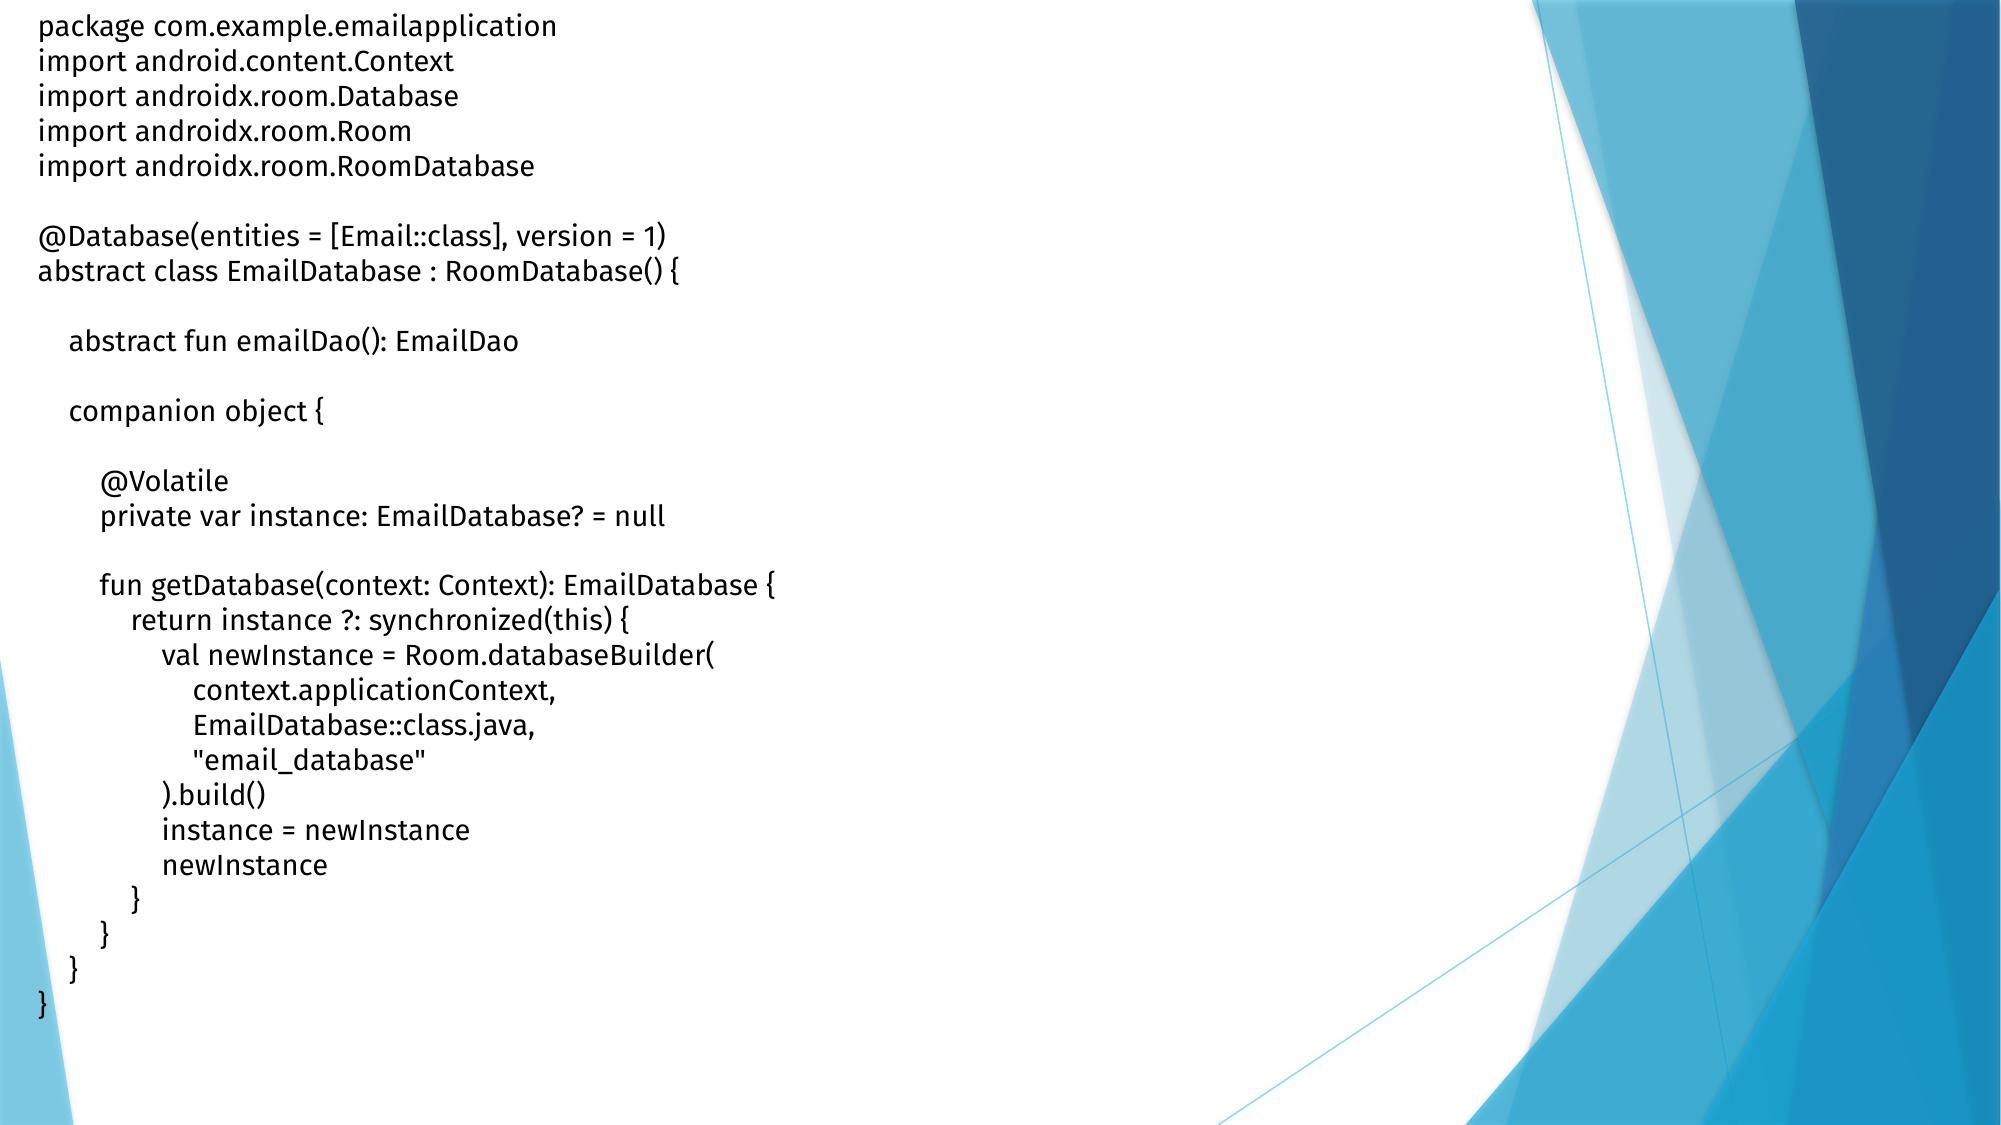

package com.example.emailapplication
import android.content.Context
import androidx.room.Database
import androidx.room.Room
import androidx.room.RoomDatabase

@Database(entities = [Email::class], version = 1)
abstract class EmailDatabase : RoomDatabase() {

    abstract fun emailDao(): EmailDao

    companion object {

        @Volatile
        private var instance: EmailDatabase? = null

        fun getDatabase(context: Context): EmailDatabase {
            return instance ?: synchronized(this) {
                val newInstance = Room.databaseBuilder(
                    context.applicationContext,
                    EmailDatabase::class.java,
                    "email_database"
                ).build()
                instance = newInstance
                newInstance
            }
        }
    }
}